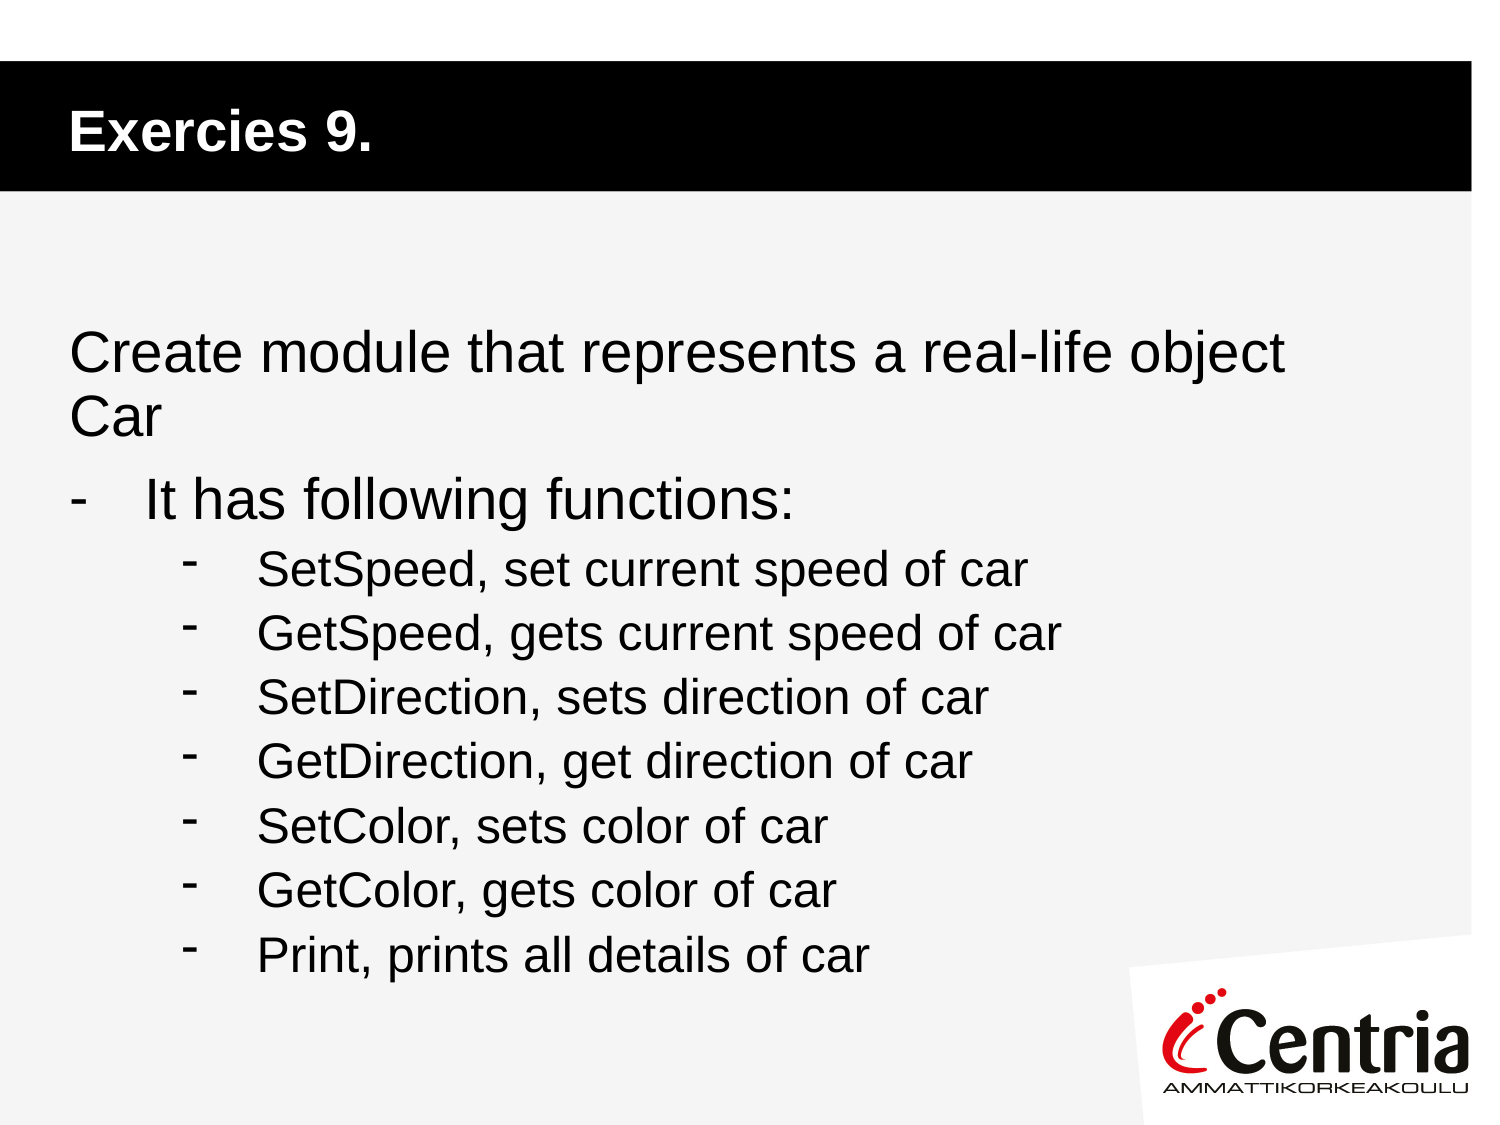

Exercies 9.

Create module that represents a real-life object Car
It has following functions:
SetSpeed, set current speed of car
GetSpeed, gets current speed of car
SetDirection, sets direction of car
GetDirection, get direction of car
SetColor, sets color of car
GetColor, gets color of car
Print, prints all details of car